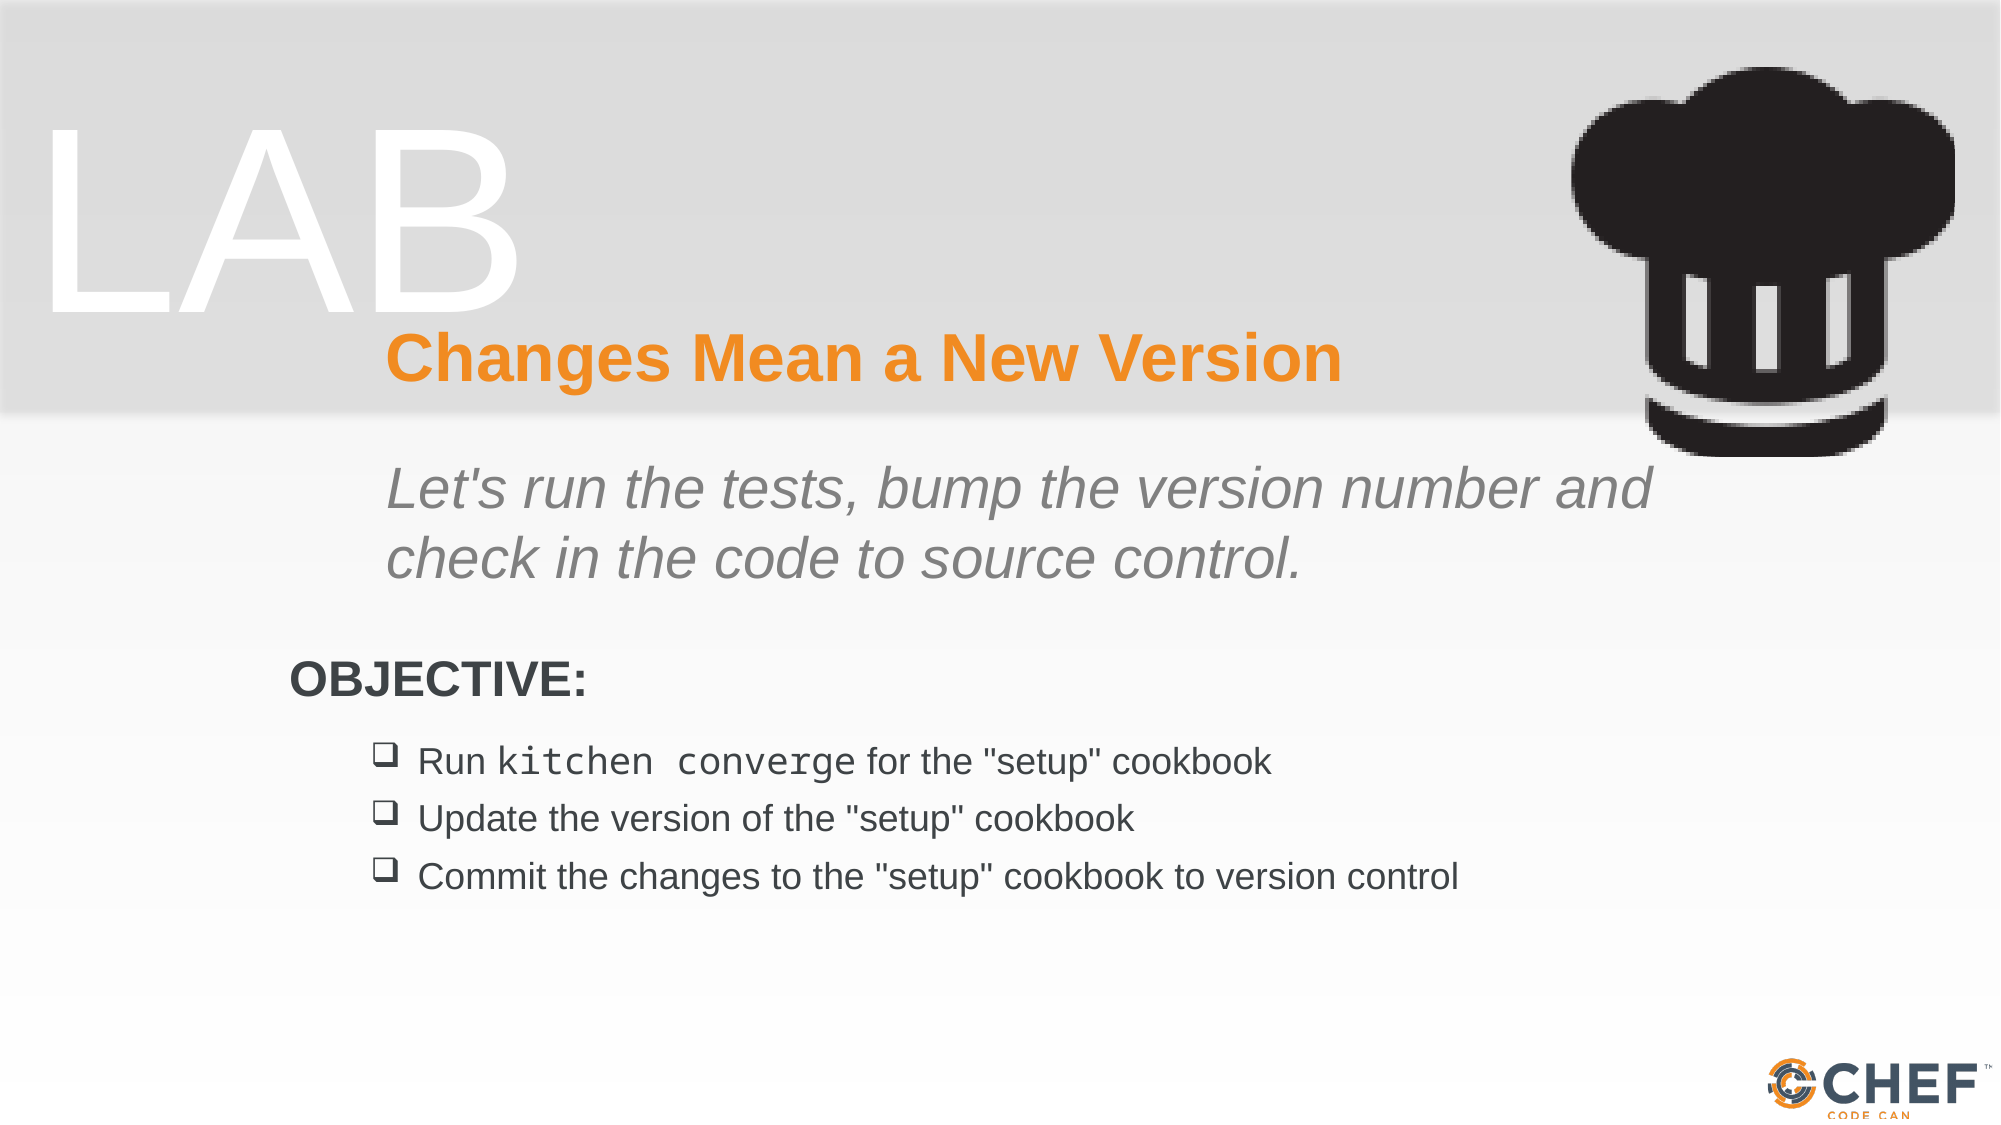

# Changes Mean a New Version
Let's run the tests, bump the version number and check in the code to source control.
Run kitchen converge for the "setup" cookbook
Update the version of the "setup" cookbook
Commit the changes to the "setup" cookbook to version control